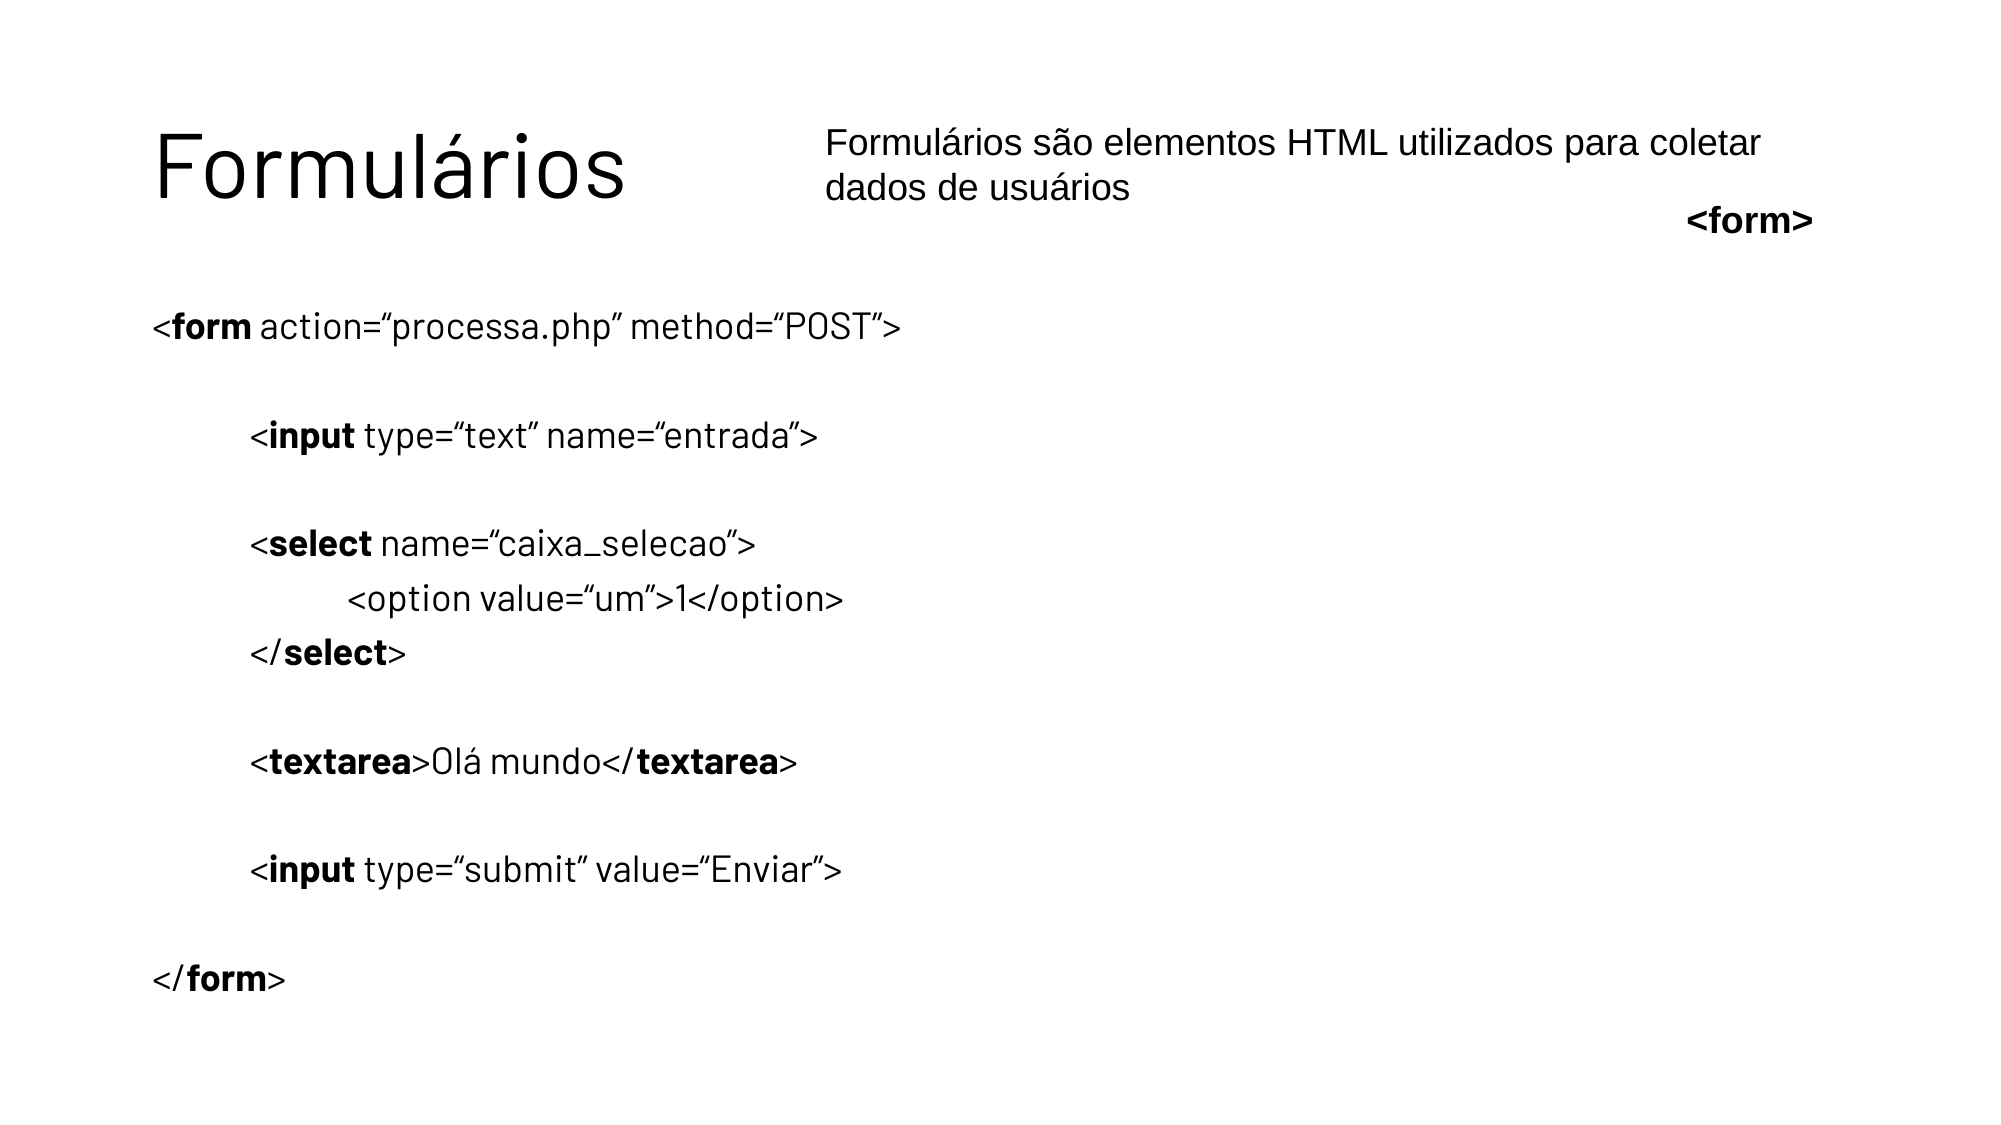

# Formulários
Formulários são elementos HTML utilizados para coletar dados de usuários
<form>
<form action=“processa.php” method=“POST”>

	<input type=“text” name=“entrada”>

	<select name=“caixa_selecao”>
		<option value=“um”>1</option>
	</select>

	<textarea>Olá mundo</textarea>

	<input type=“submit” value=“Enviar”>

</form>